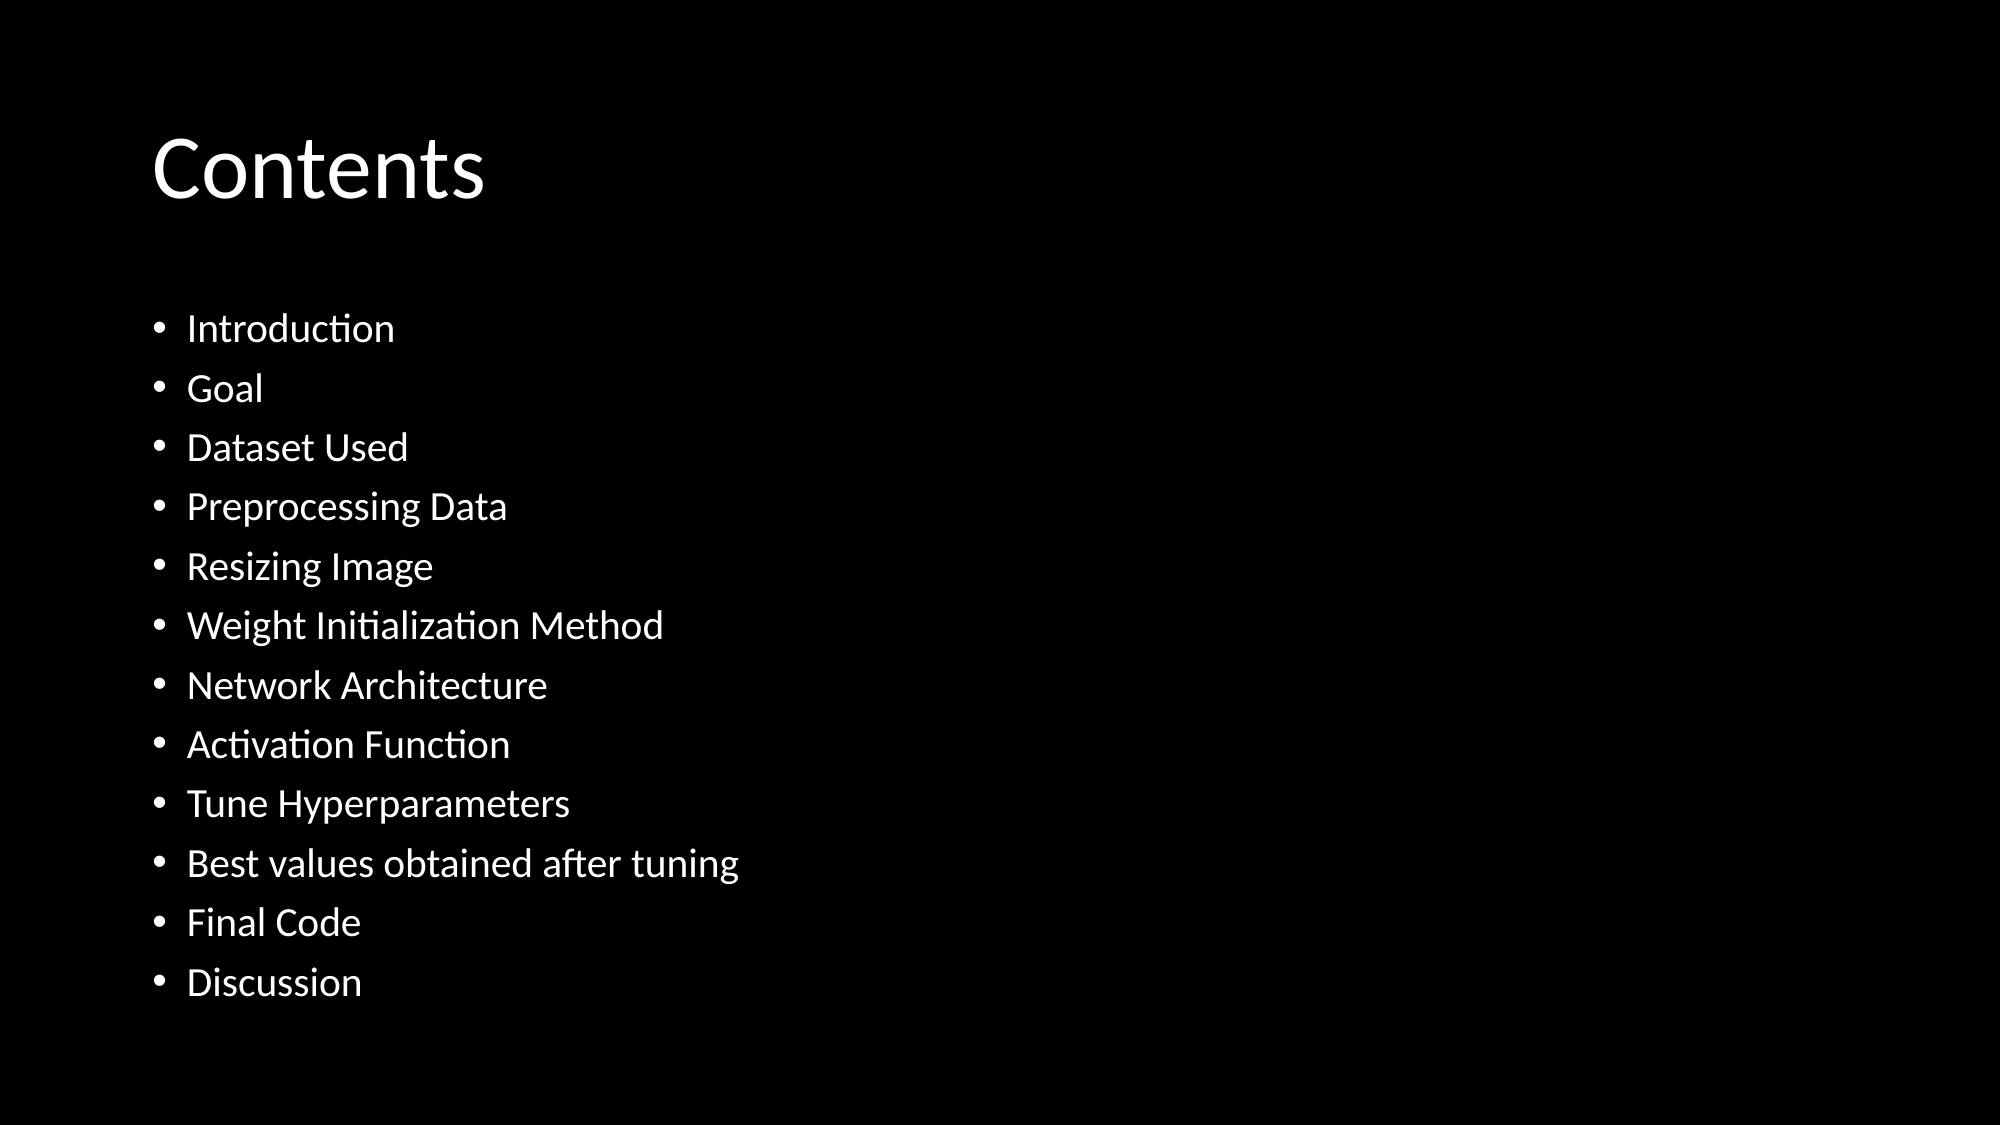

# Contents
Introduction
Goal
Dataset Used
Preprocessing Data
Resizing Image
Weight Initialization Method
Network Architecture
Activation Function
Tune Hyperparameters
Best values obtained after tuning
Final Code
Discussion